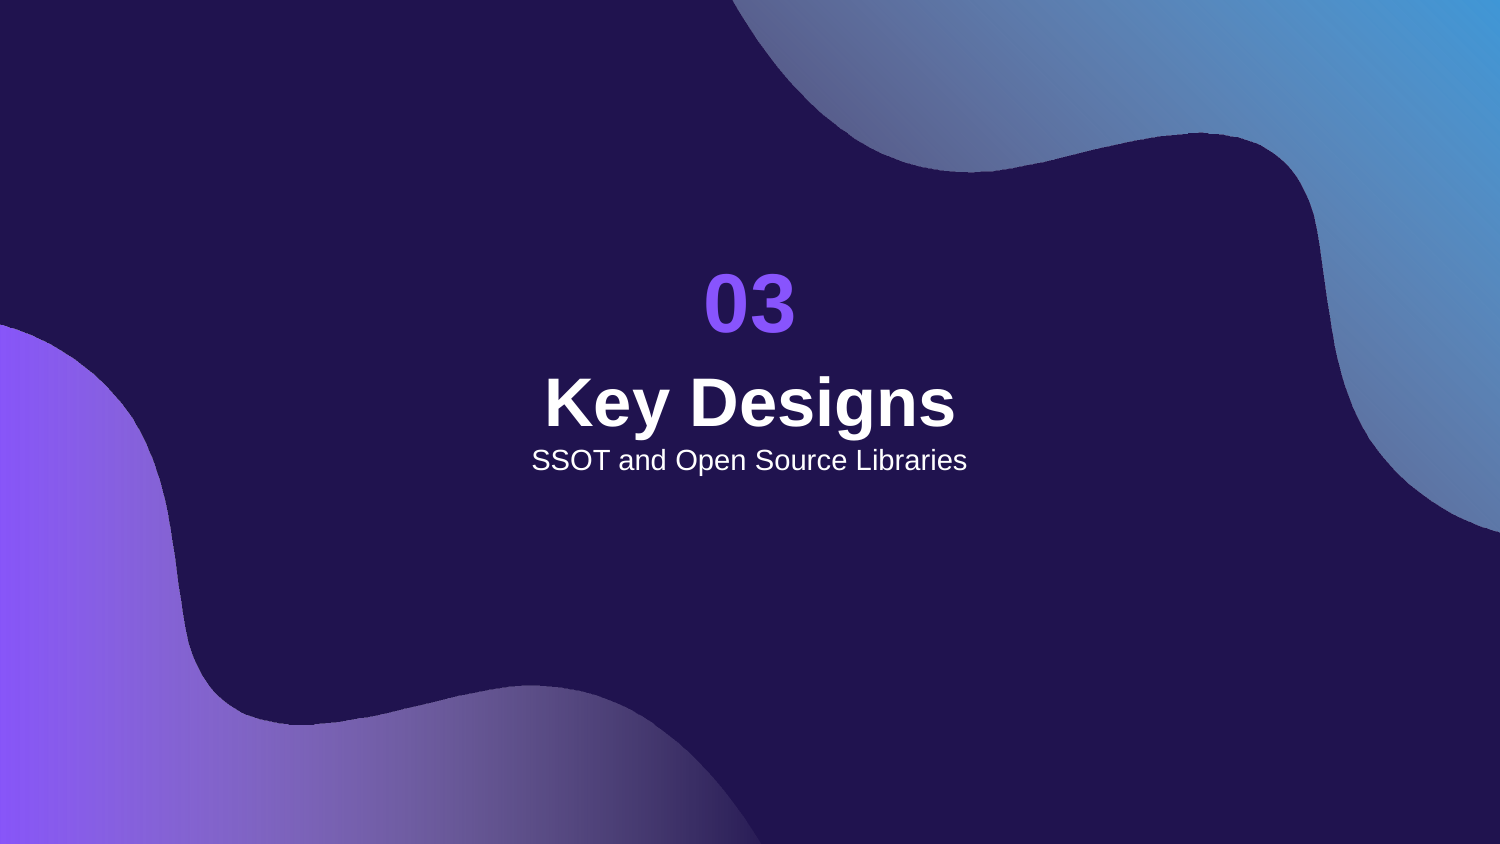

# 03
Key Designs
SSOT and Open Source Libraries